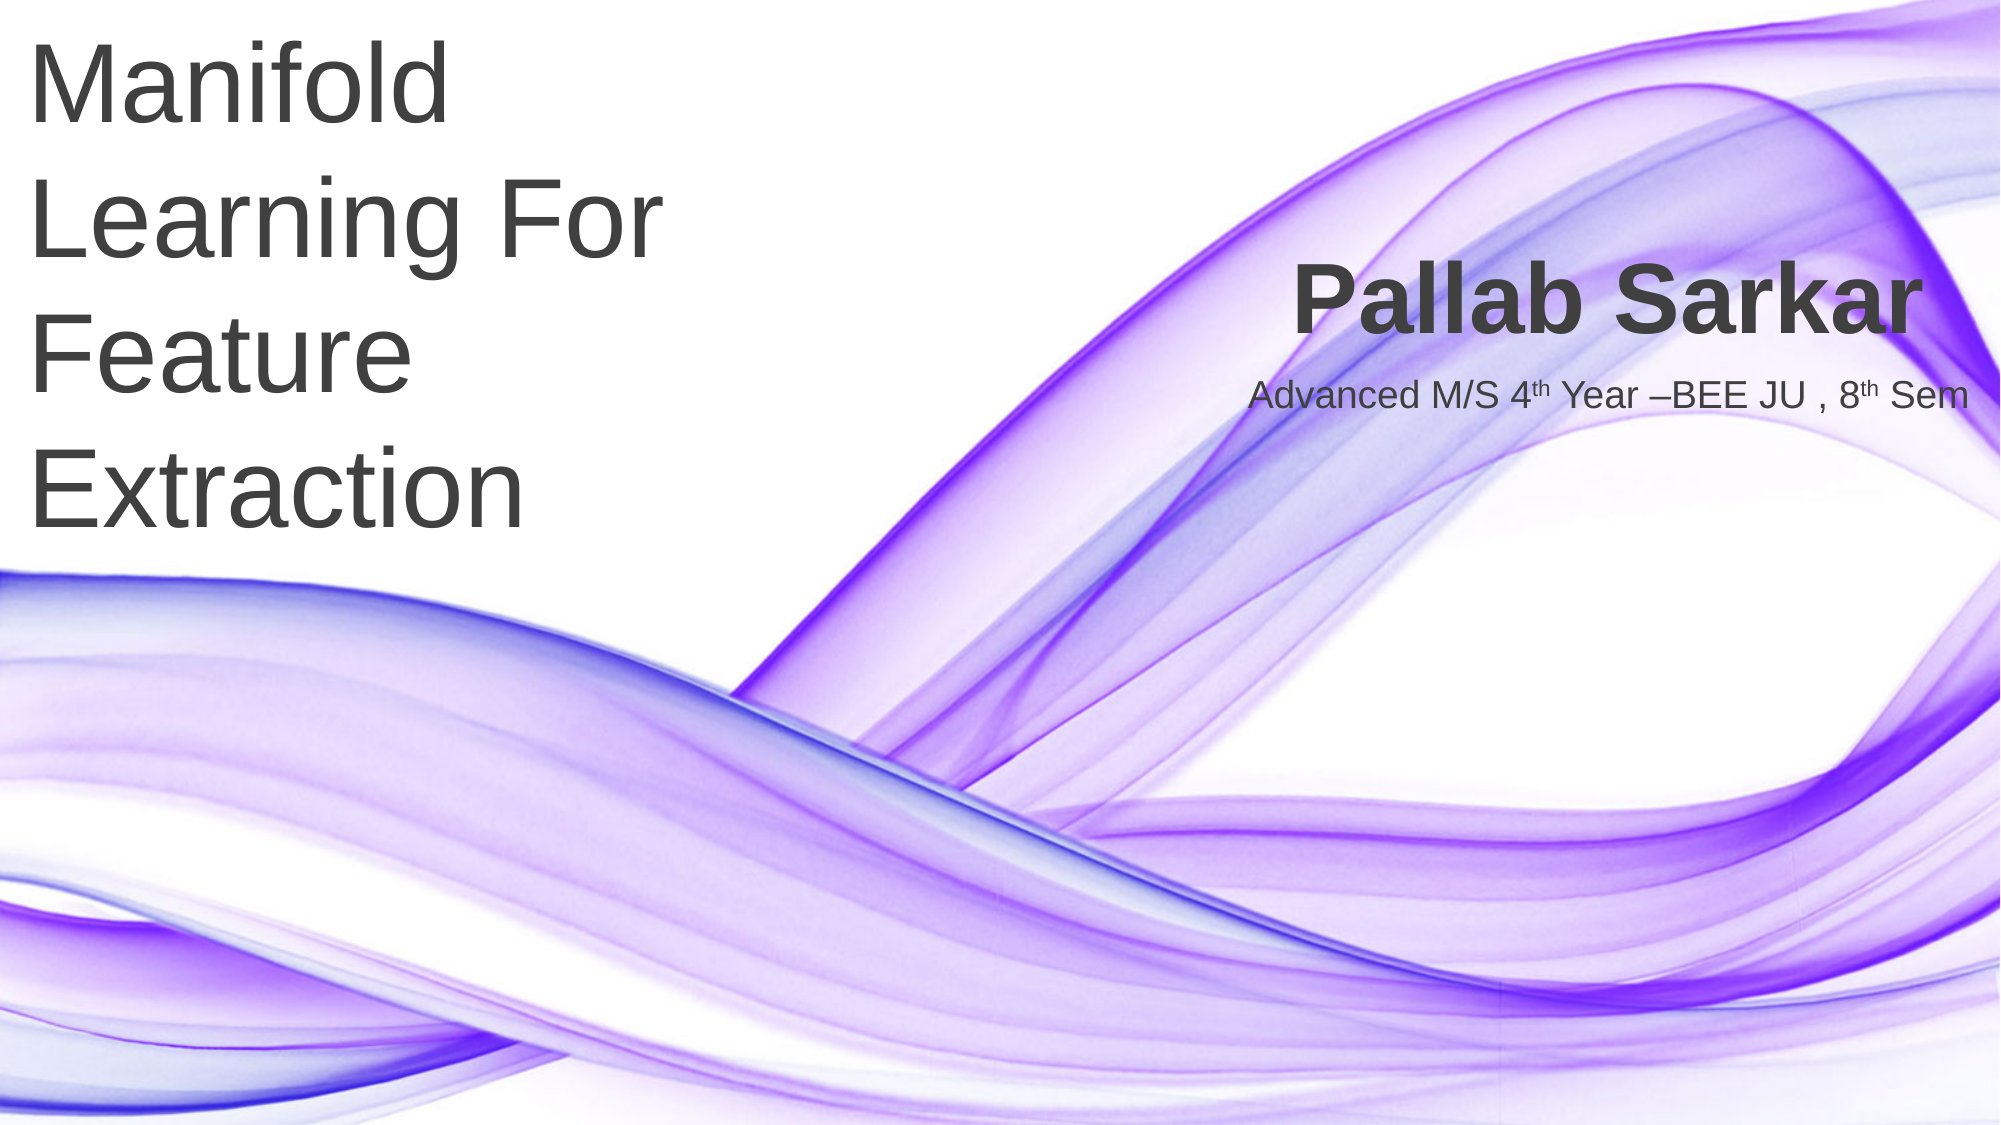

Manifold Learning For Feature Extraction
Pallab Sarkar
Advanced M/S 4th Year –BEE JU , 8th Sem